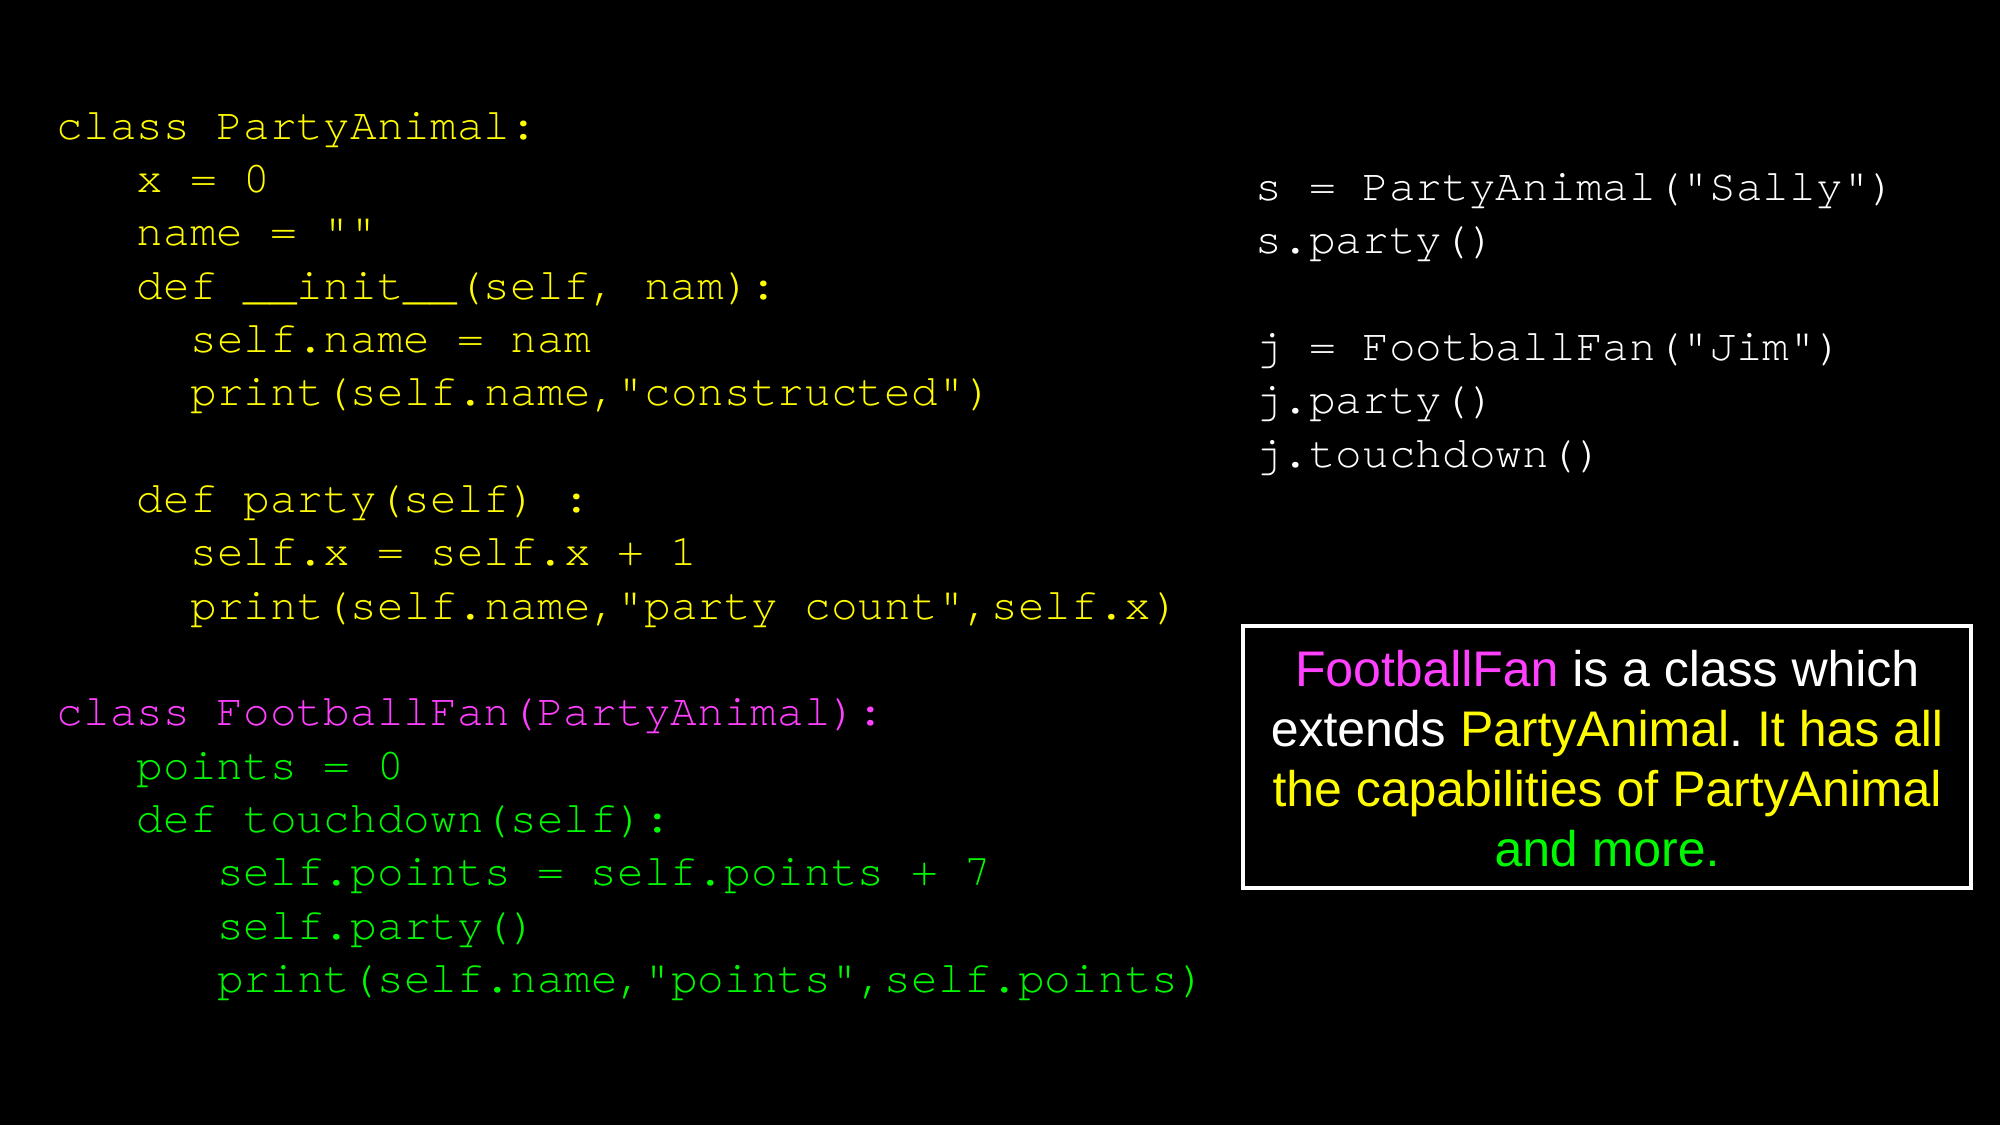

class PartyAnimal:
   x = 0
   name = ""
   def __init__(self, nam):
     self.name = nam
     print(self.name,"constructed")

   def party(self) :
     self.x = self.x + 1
     print(self.name,"party count",self.x)

class FootballFan(PartyAnimal):
   points = 0
   def touchdown(self):
      self.points = self.points + 7
      self.party()
      print(self.name,"points",self.points)
s = PartyAnimal("Sally")
s.party()

j = FootballFan("Jim")
j.party()
j.touchdown()
FootballFan is a class which extends PartyAnimal. It has all the capabilities of PartyAnimal and more.